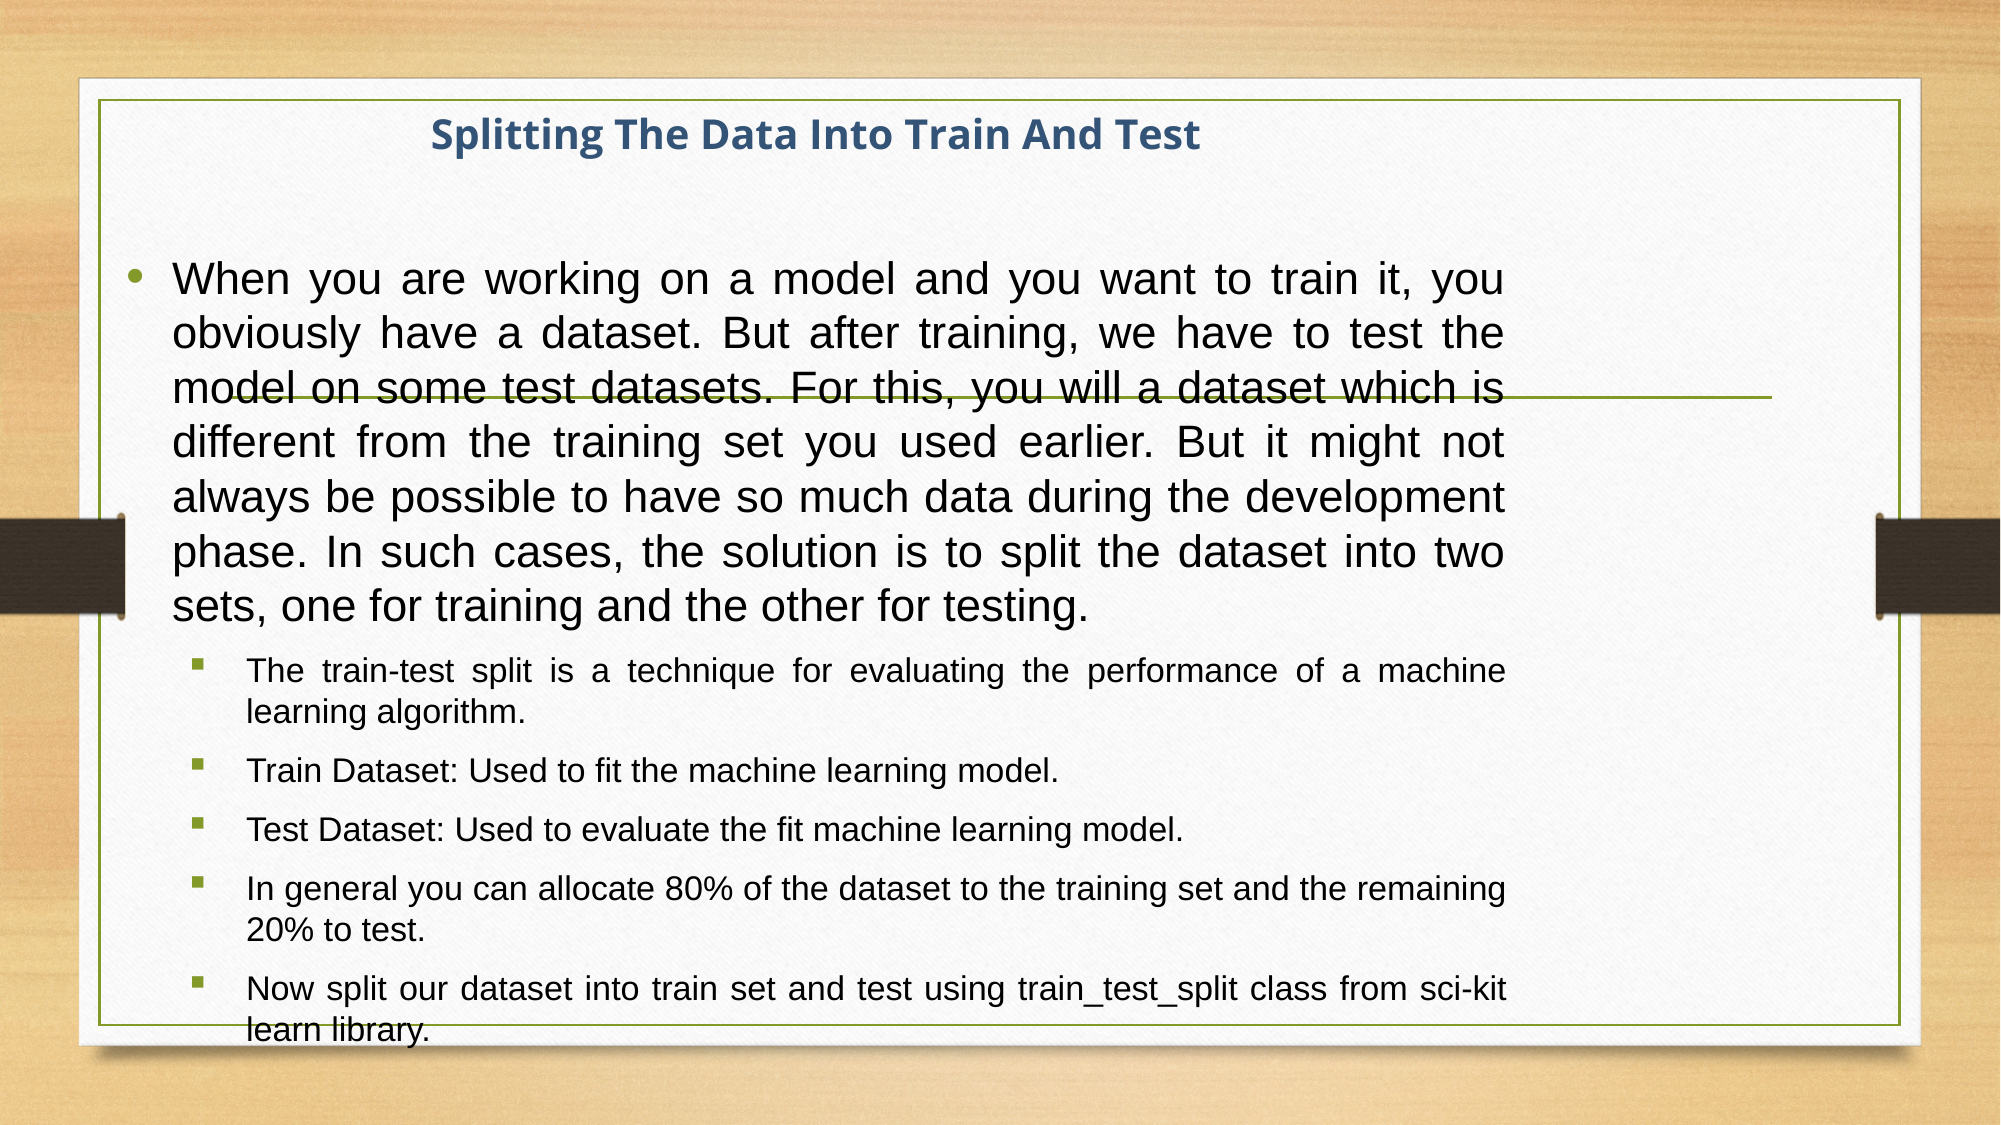

# Splitting The Data Into Train And Test
When you are working on a model and you want to train it, you obviously have a dataset. But after training, we have to test the model on some test datasets. For this, you will a dataset which is different from the training set you used earlier. But it might not always be possible to have so much data during the development phase. In such cases, the solution is to split the dataset into two sets, one for training and the other for testing.
The train-test split is a technique for evaluating the performance of a machine learning algorithm.
Train Dataset: Used to fit the machine learning model.
Test Dataset: Used to evaluate the fit machine learning model.
In general you can allocate 80% of the dataset to the training set and the remaining 20% to test.
Now split our dataset into train set and test using train_test_split class from sci-kit learn library.